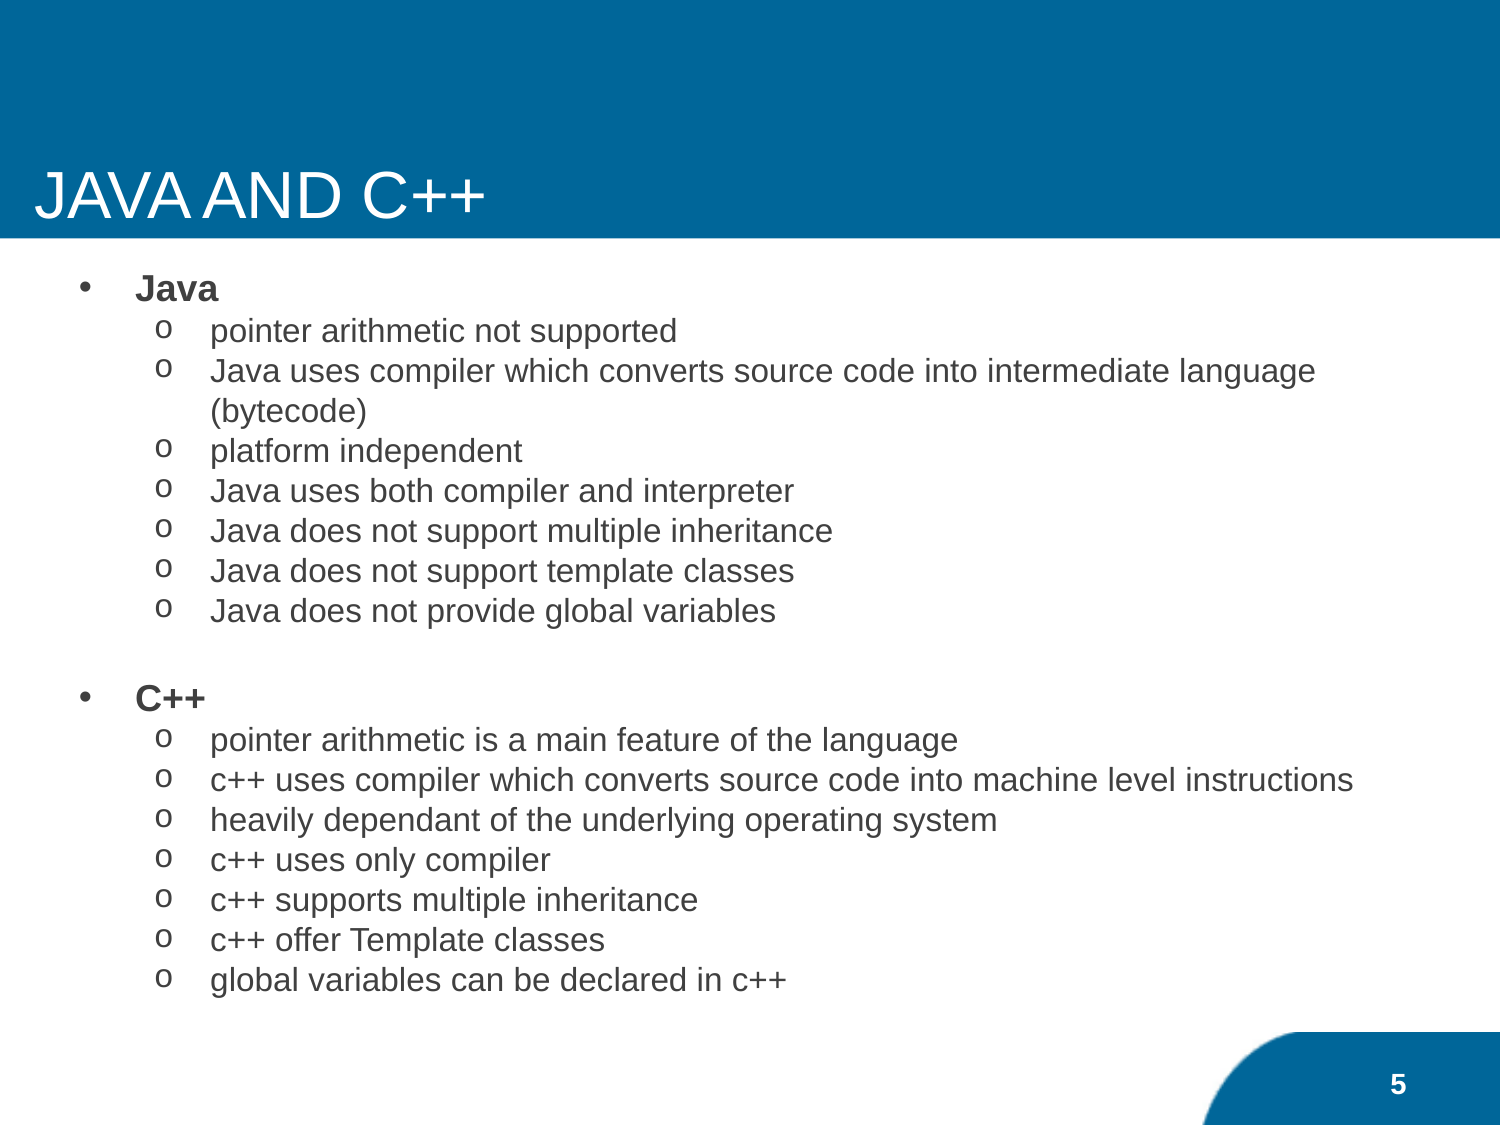

Java and C++
Java
pointer arithmetic not supported
Java uses compiler which converts source code into intermediate language (bytecode)
platform independent
Java uses both compiler and interpreter
Java does not support multiple inheritance
Java does not support template classes
Java does not provide global variables

C++
pointer arithmetic is a main feature of the language
c++ uses compiler which converts source code into machine level instructions
heavily dependant of the underlying operating system
c++ uses only compiler
c++ supports multiple inheritance
c++ offer Template classes
global variables can be declared in c++
5